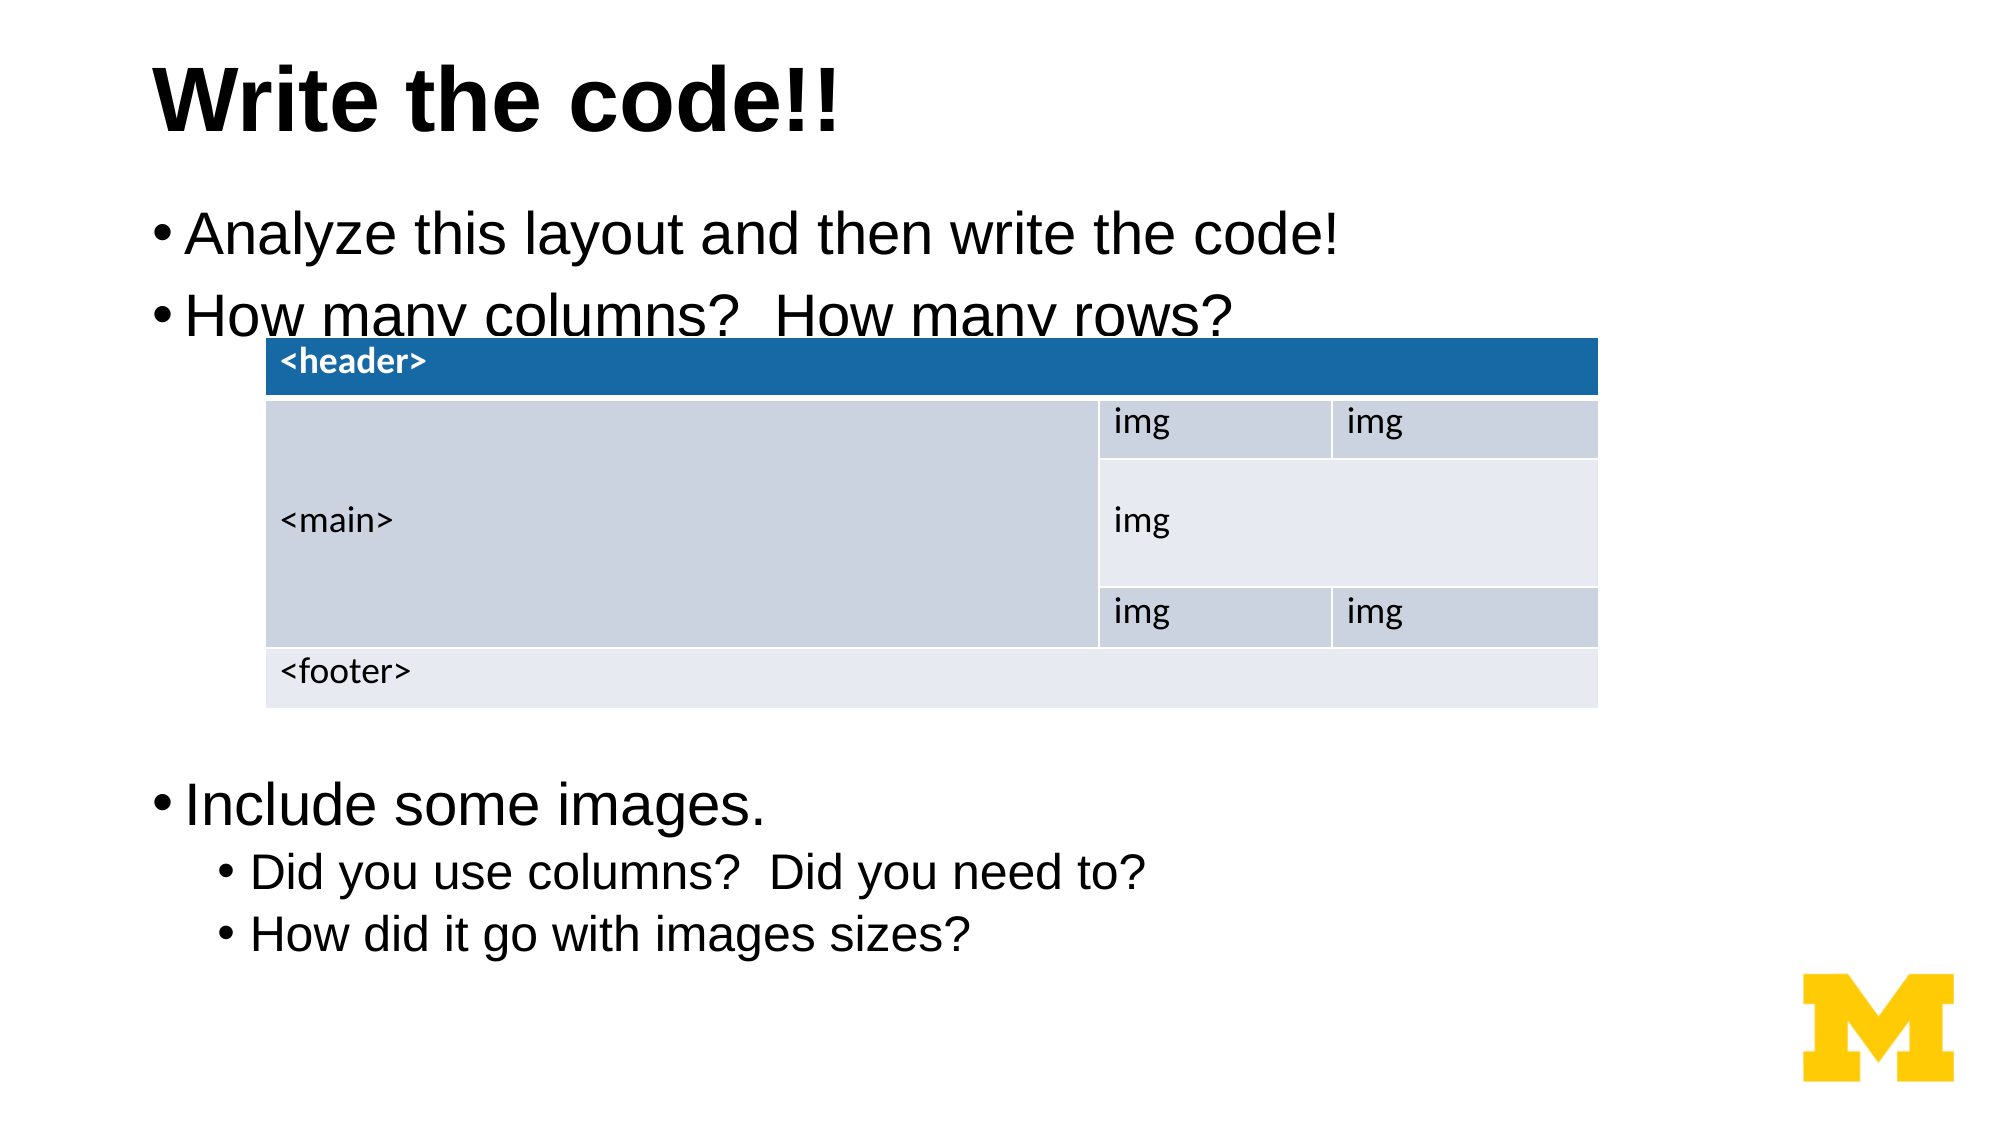

# Write the code!!
Analyze this layout and then write the code!
How many columns?  How many rows?

Include some images.
Did you use columns?  Did you need to?
How did it go with images sizes?

| <header> |  |  |
| --- | --- | --- |
| <main> | img | img |
|  | img |  |
|  | img | img |
| <footer> |  |  |